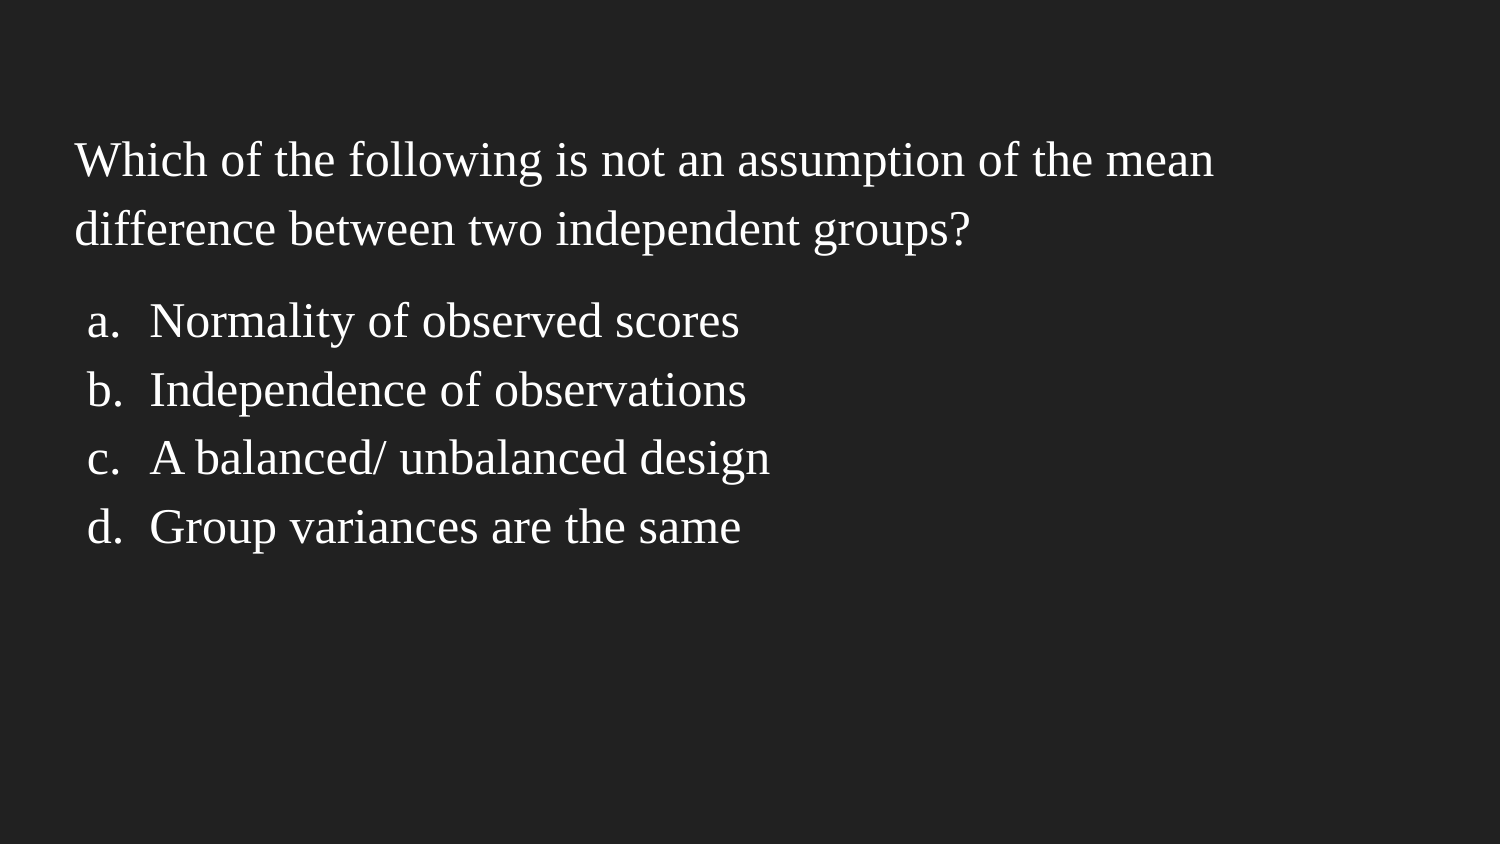

Which of the following is not an assumption of the mean difference between two independent groups?
Normality of observed scores
Independence of observations
A balanced/ unbalanced design
Group variances are the same